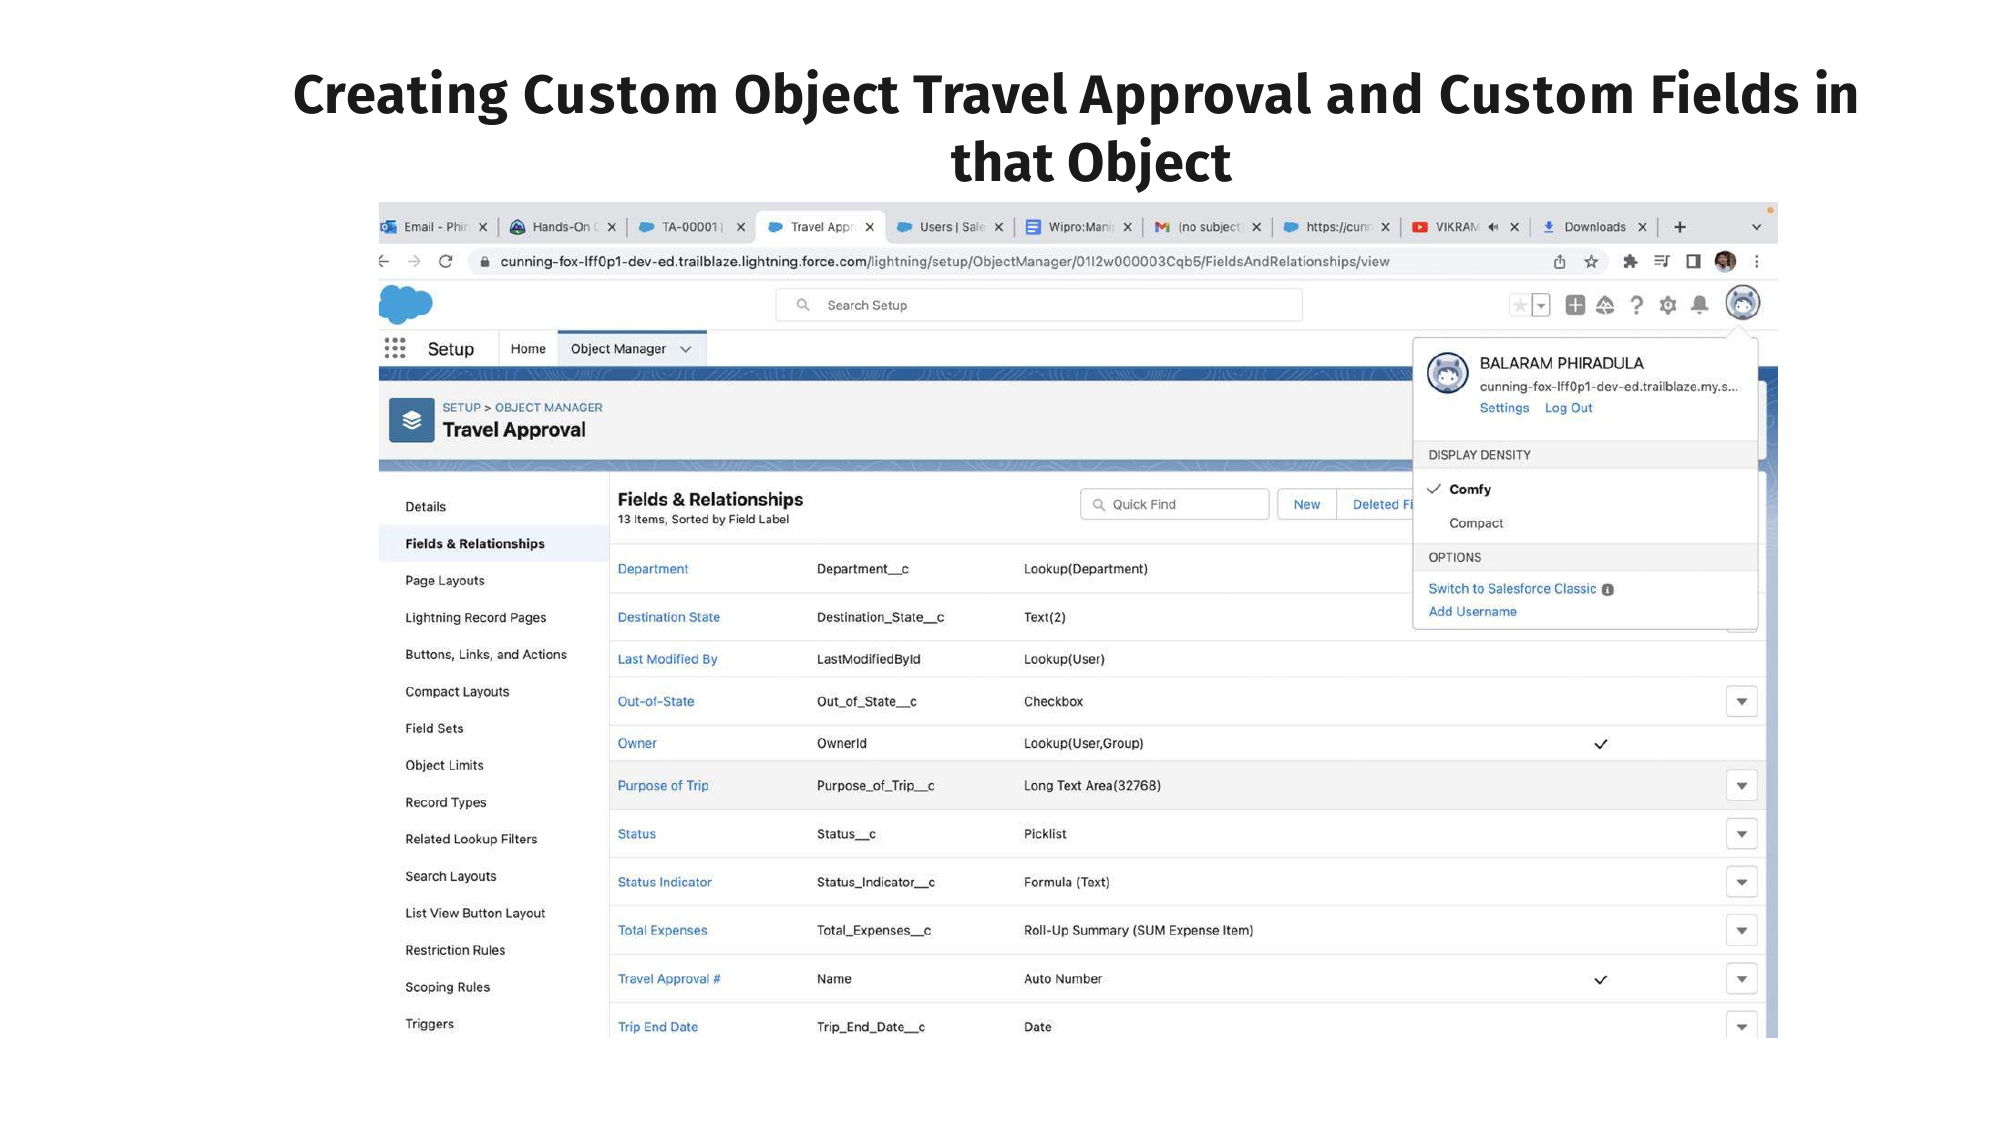

# Creating Custom Object Travel Approval and Custom Fields in  that Object